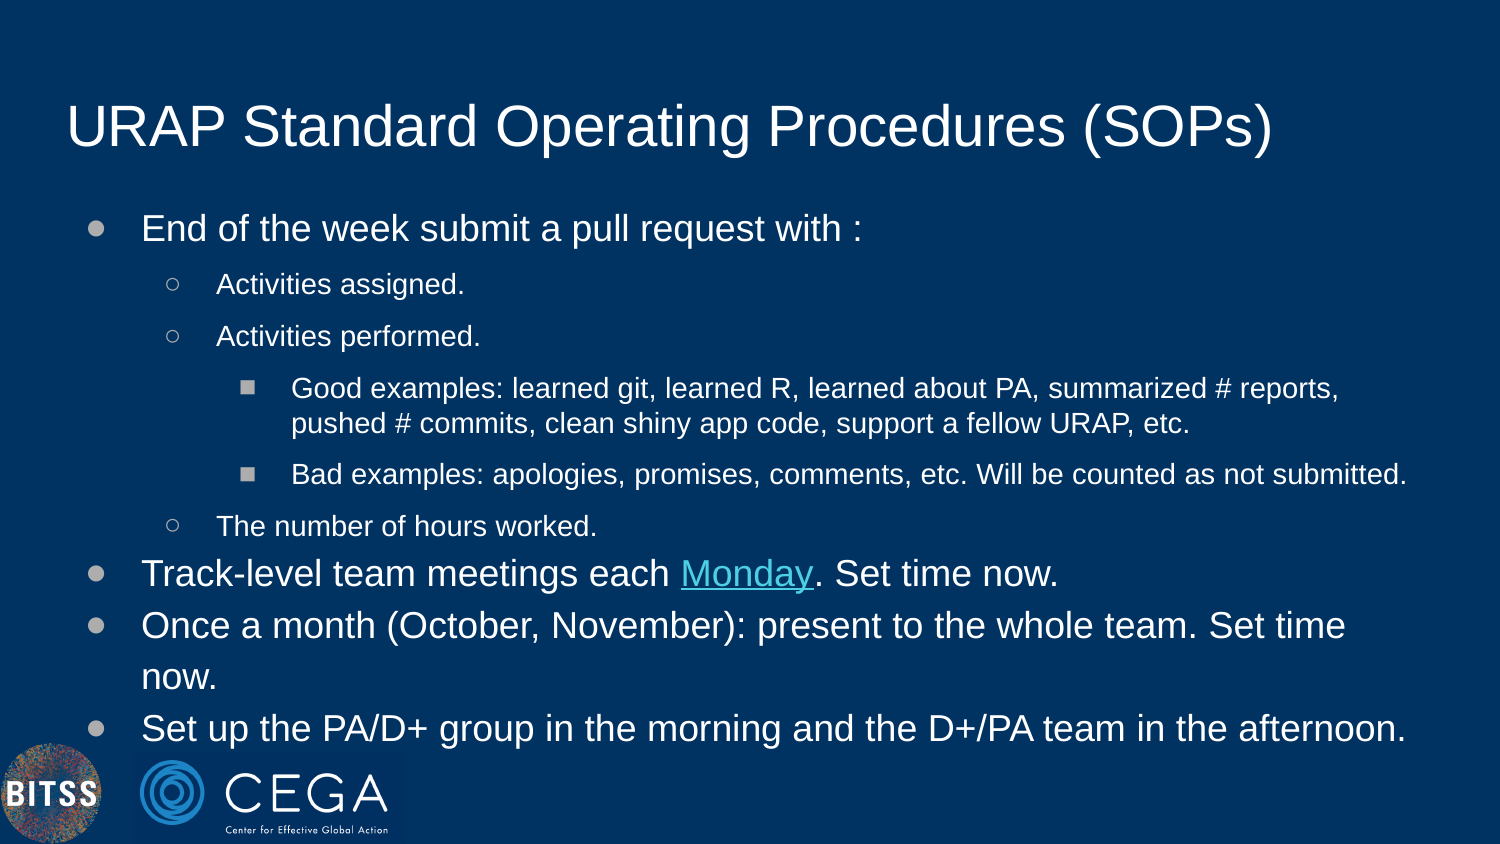

# URAP Standard Operating Procedures (SOPs)
End of the week submit a pull request with :
Activities assigned.
Activities performed.
Good examples: learned git, learned R, learned about PA, summarized # reports, pushed # commits, clean shiny app code, support a fellow URAP, etc.
Bad examples: apologies, promises, comments, etc. Will be counted as not submitted.
The number of hours worked.
Track-level team meetings each Monday. Set time now.
Once a month (October, November): present to the whole team. Set time now.
Set up the PA/D+ group in the morning and the D+/PA team in the afternoon.